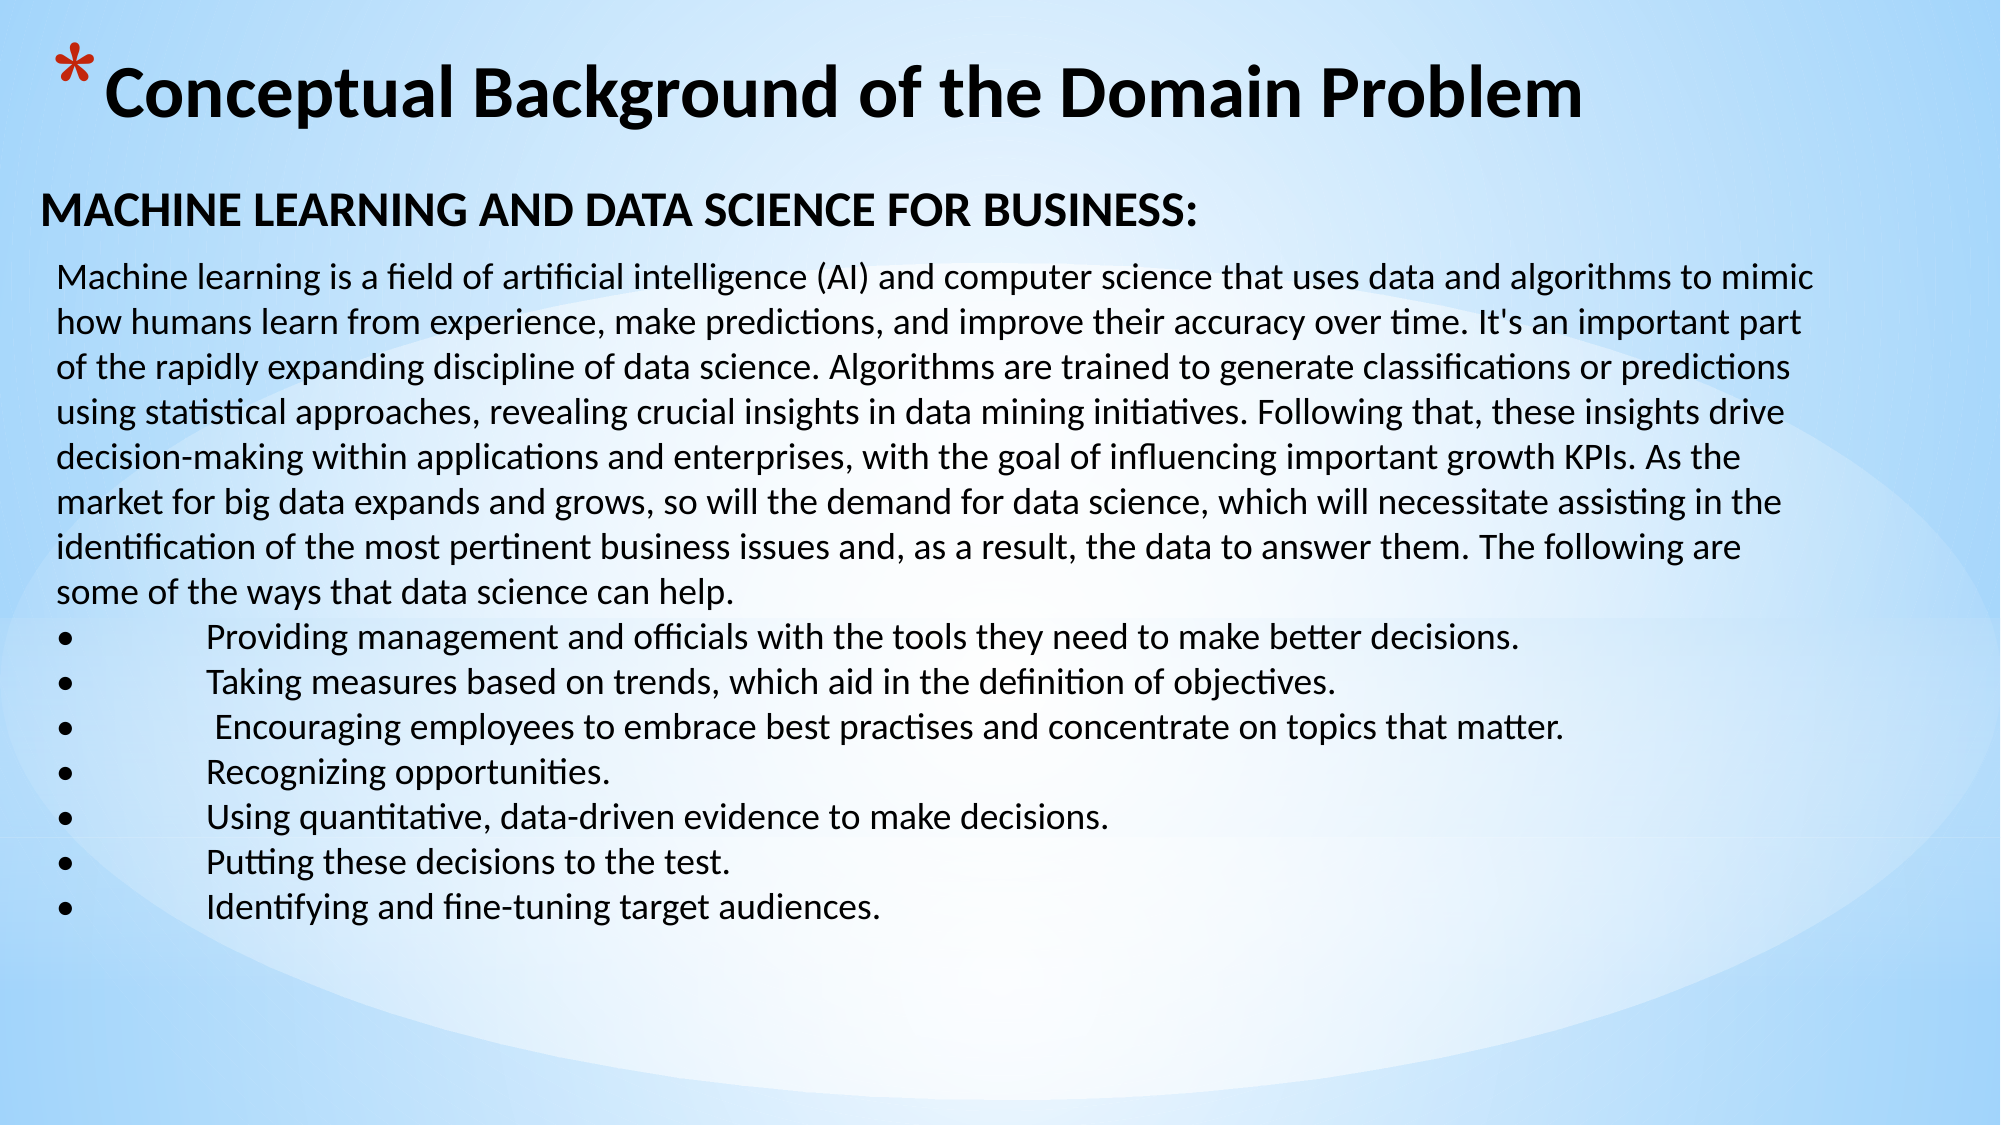

# Conceptual Background of the Domain Problem
MACHINE LEARNING AND DATA SCIENCE FOR BUSINESS:
Machine learning is a field of artificial intelligence (AI) and computer science that uses data and algorithms to mimic how humans learn from experience, make predictions, and improve their accuracy over time. It's an important part of the rapidly expanding discipline of data science. Algorithms are trained to generate classifications or predictions using statistical approaches, revealing crucial insights in data mining initiatives. Following that, these insights drive decision-making within applications and enterprises, with the goal of influencing important growth KPIs. As the market for big data expands and grows, so will the demand for data science, which will necessitate assisting in the identification of the most pertinent business issues and, as a result, the data to answer them. The following are some of the ways that data science can help.
•	Providing management and officials with the tools they need to make better decisions.
•	Taking measures based on trends, which aid in the definition of objectives.
•	 Encouraging employees to embrace best practises and concentrate on topics that matter.
•	Recognizing opportunities.
•	Using quantitative, data-driven evidence to make decisions.
•	Putting these decisions to the test.
•	Identifying and fine-tuning target audiences.